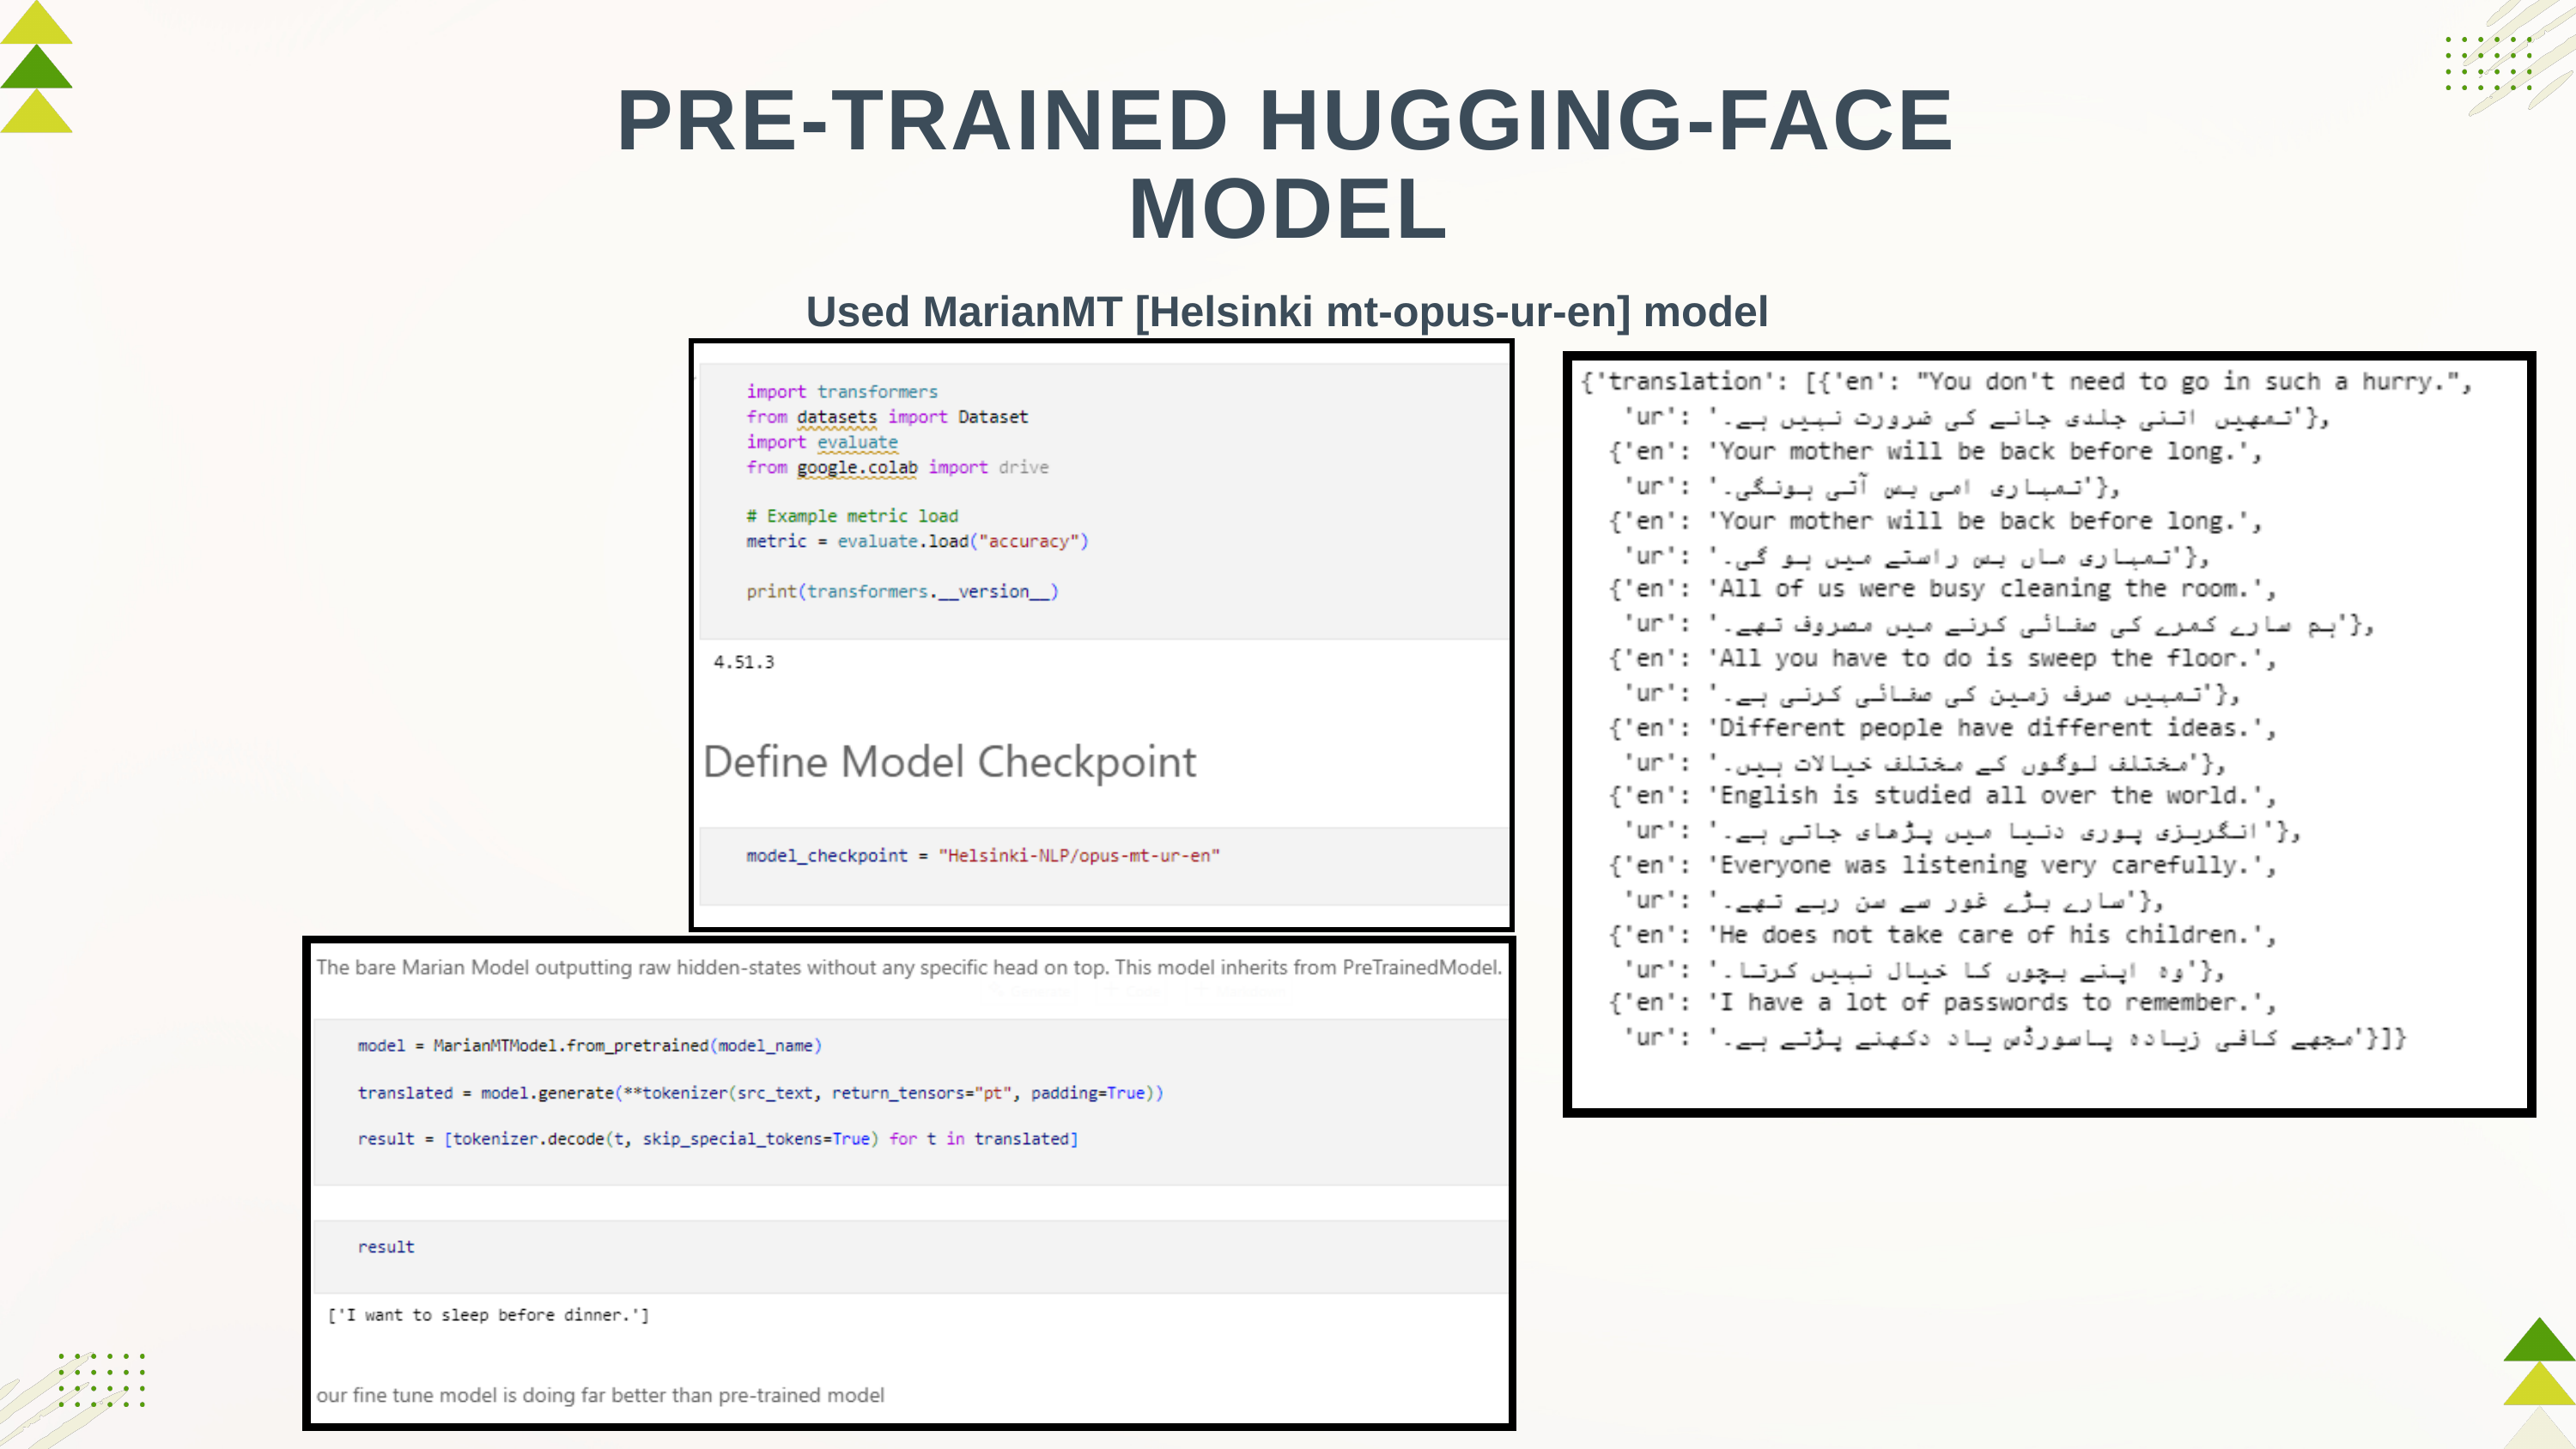

PRE-TRAINED HUGGING-FACE MODEL
Used MarianMT [Helsinki mt-opus-ur-en] model